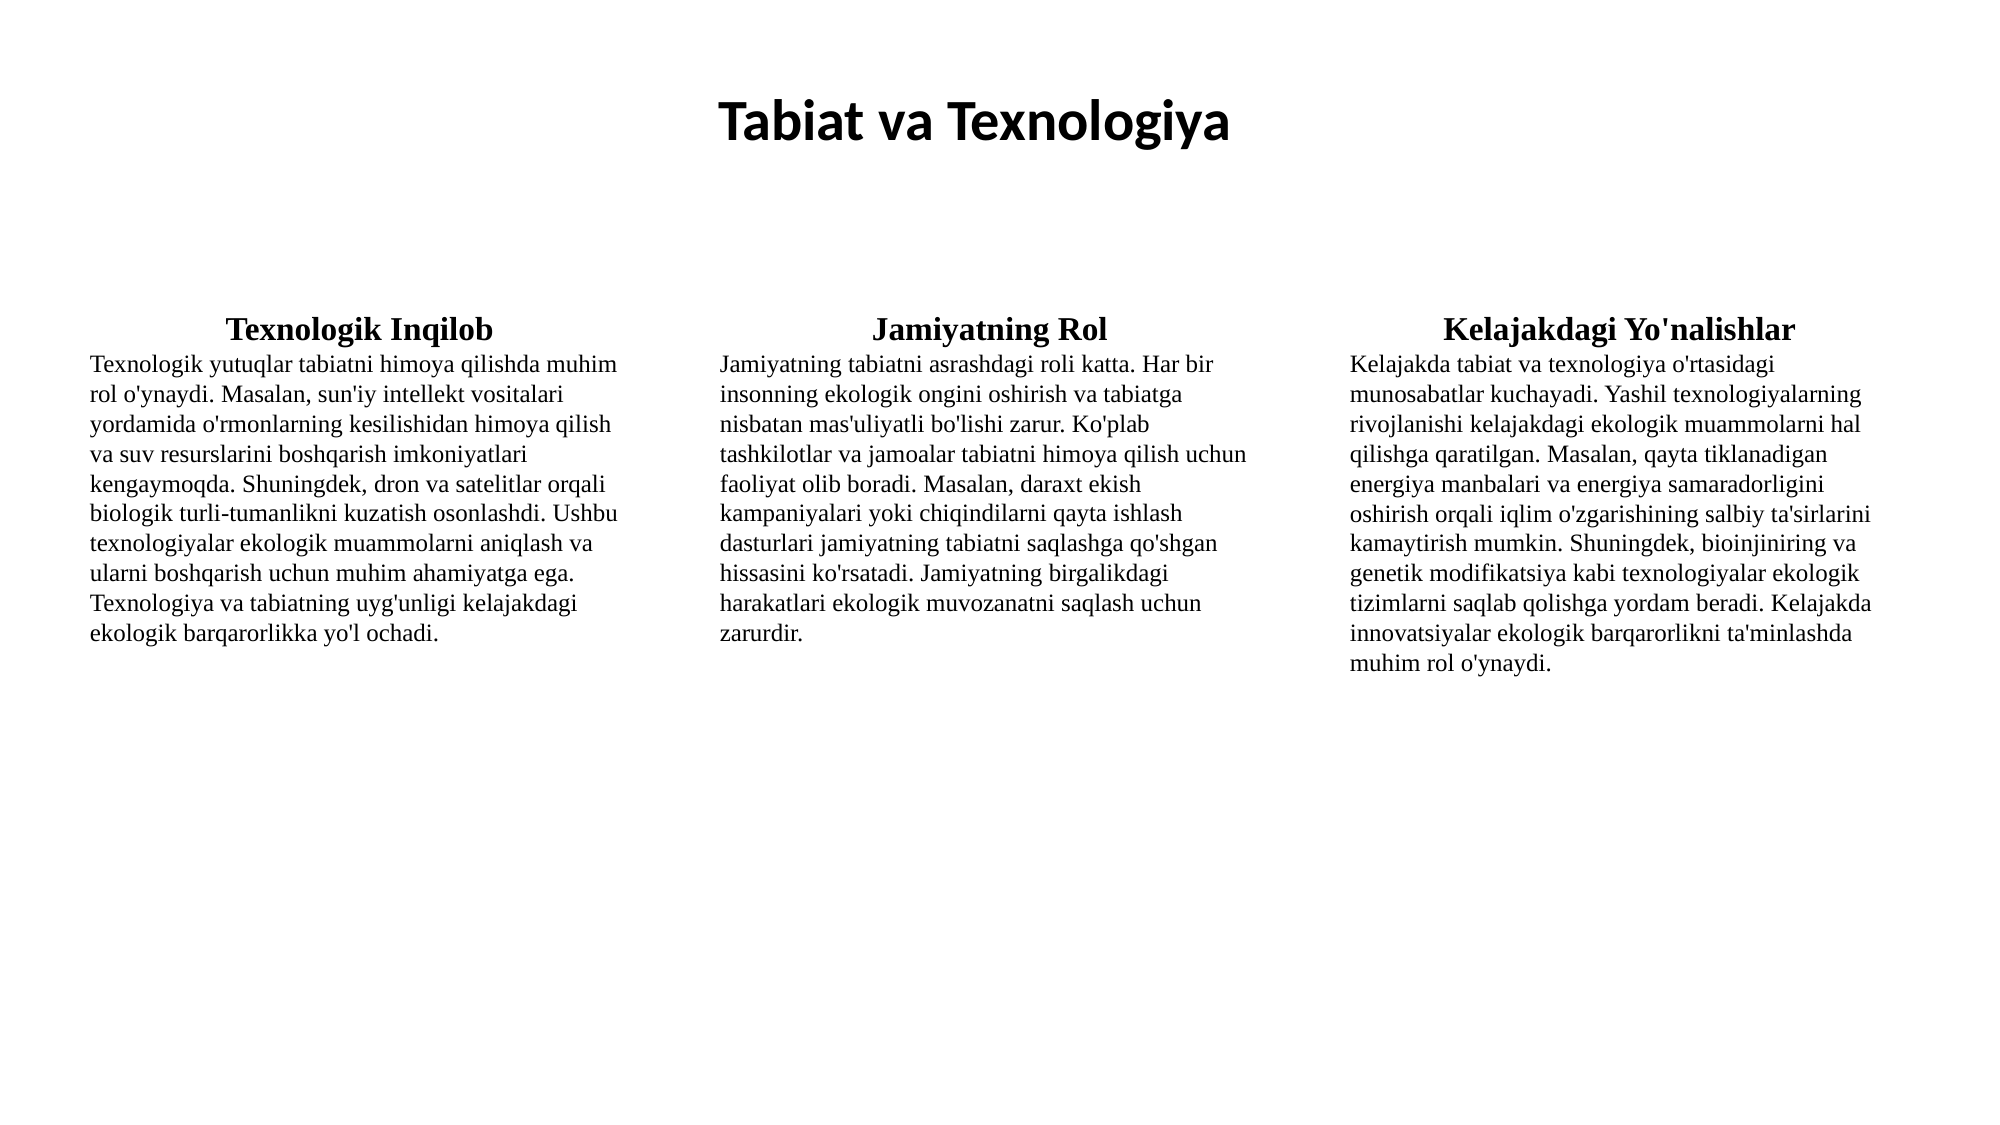

Tabiat va Texnologiya
Texnologik Inqilob
Texnologik yutuqlar tabiatni himoya qilishda muhim rol o'ynaydi. Masalan, sun'iy intellekt vositalari yordamida o'rmonlarning kesilishidan himoya qilish va suv resurslarini boshqarish imkoniyatlari kengaymoqda. Shuningdek, dron va satelitlar orqali biologik turli-tumanlikni kuzatish osonlashdi. Ushbu texnologiyalar ekologik muammolarni aniqlash va ularni boshqarish uchun muhim ahamiyatga ega. Texnologiya va tabiatning uyg'unligi kelajakdagi ekologik barqarorlikka yo'l ochadi.
Jamiyatning Rol
Jamiyatning tabiatni asrashdagi roli katta. Har bir insonning ekologik ongini oshirish va tabiatga nisbatan mas'uliyatli bo'lishi zarur. Ko'plab tashkilotlar va jamoalar tabiatni himoya qilish uchun faoliyat olib boradi. Masalan, daraxt ekish kampaniyalari yoki chiqindilarni qayta ishlash dasturlari jamiyatning tabiatni saqlashga qo'shgan hissasini ko'rsatadi. Jamiyatning birgalikdagi harakatlari ekologik muvozanatni saqlash uchun zarurdir.
Kelajakdagi Yo'nalishlar
Kelajakda tabiat va texnologiya o'rtasidagi munosabatlar kuchayadi. Yashil texnologiyalarning rivojlanishi kelajakdagi ekologik muammolarni hal qilishga qaratilgan. Masalan, qayta tiklanadigan energiya manbalari va energiya samaradorligini oshirish orqali iqlim o'zgarishining salbiy ta'sirlarini kamaytirish mumkin. Shuningdek, bioinjiniring va genetik modifikatsiya kabi texnologiyalar ekologik tizimlarni saqlab qolishga yordam beradi. Kelajakda innovatsiyalar ekologik barqarorlikni ta'minlashda muhim rol o'ynaydi.